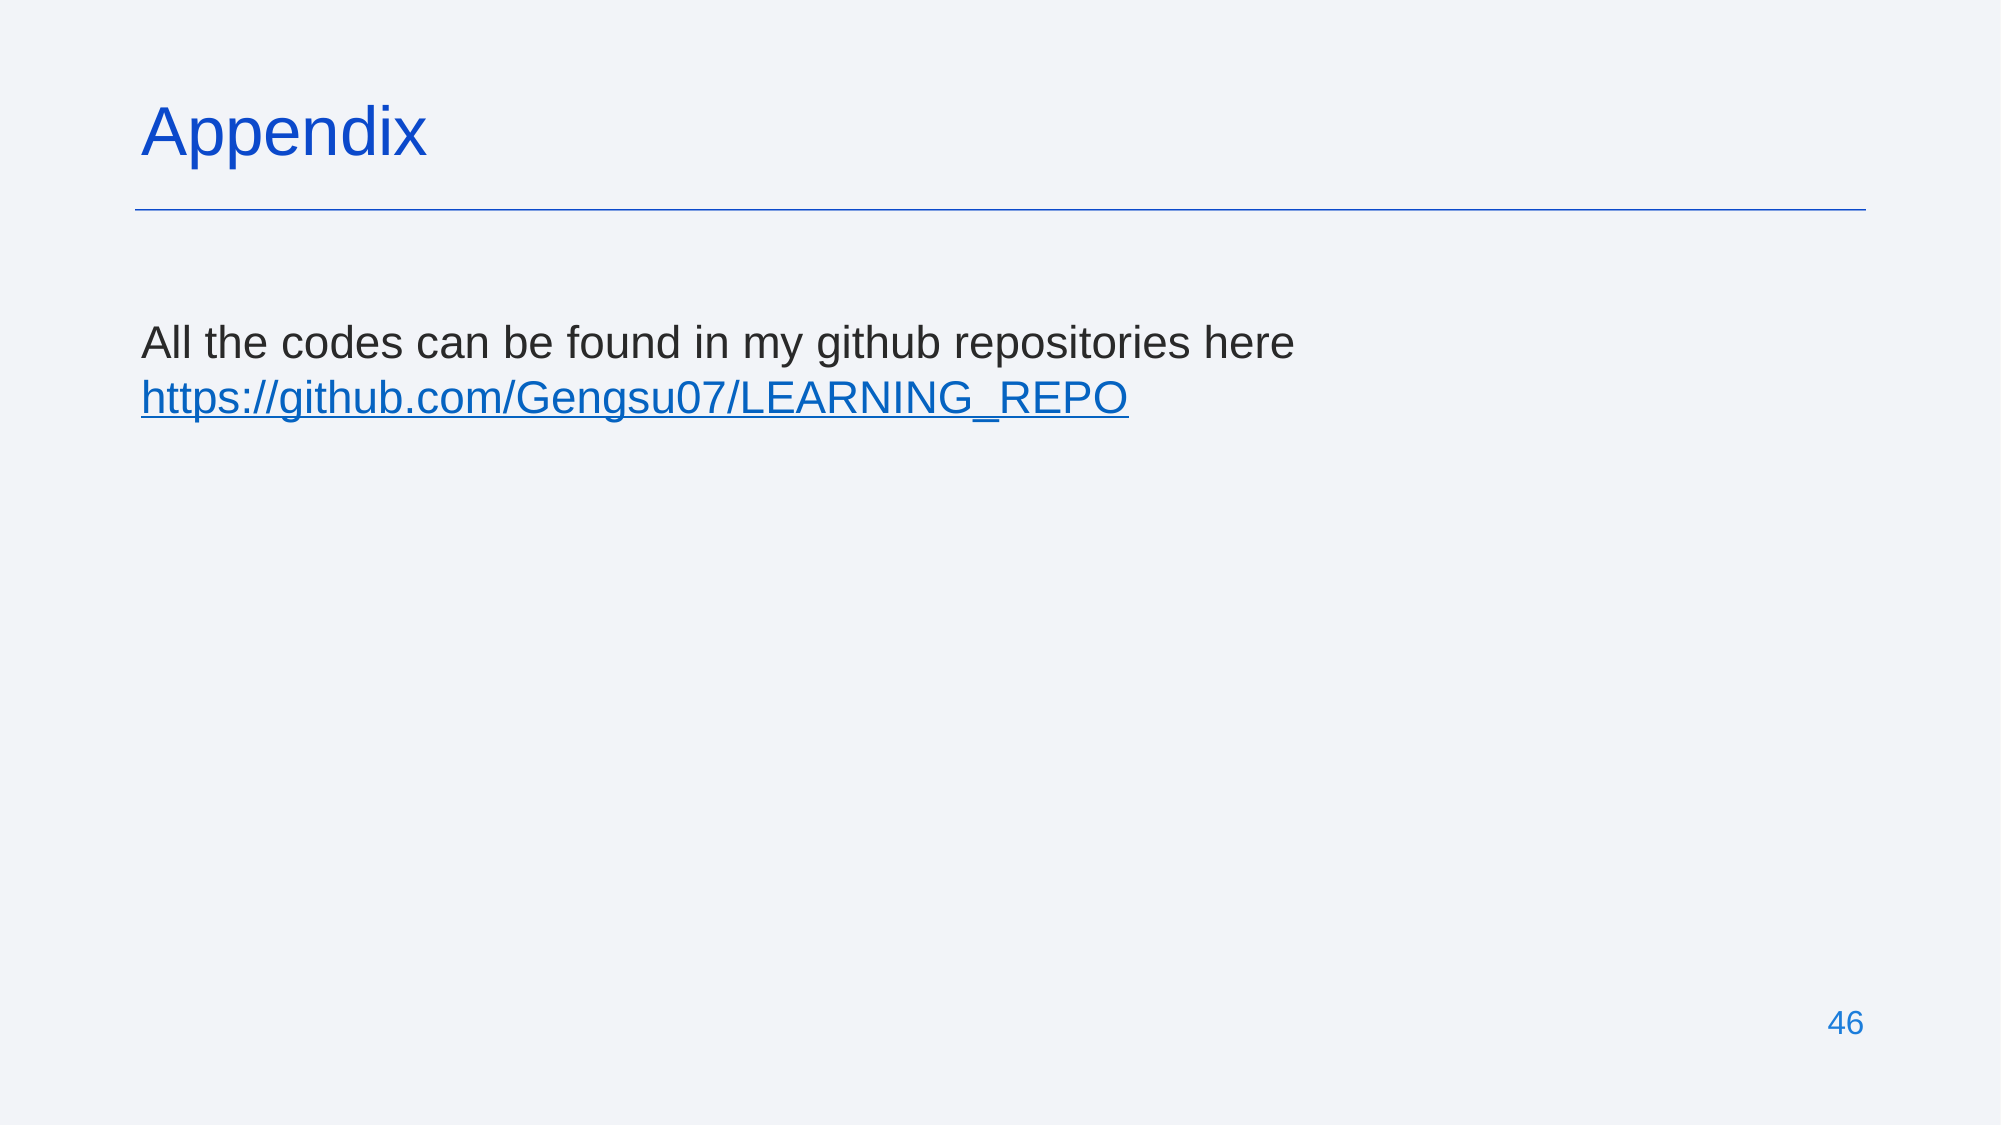

Appendix
All the codes can be found in my github repositories here
https://github.com/Gengsu07/LEARNING_REPO

46